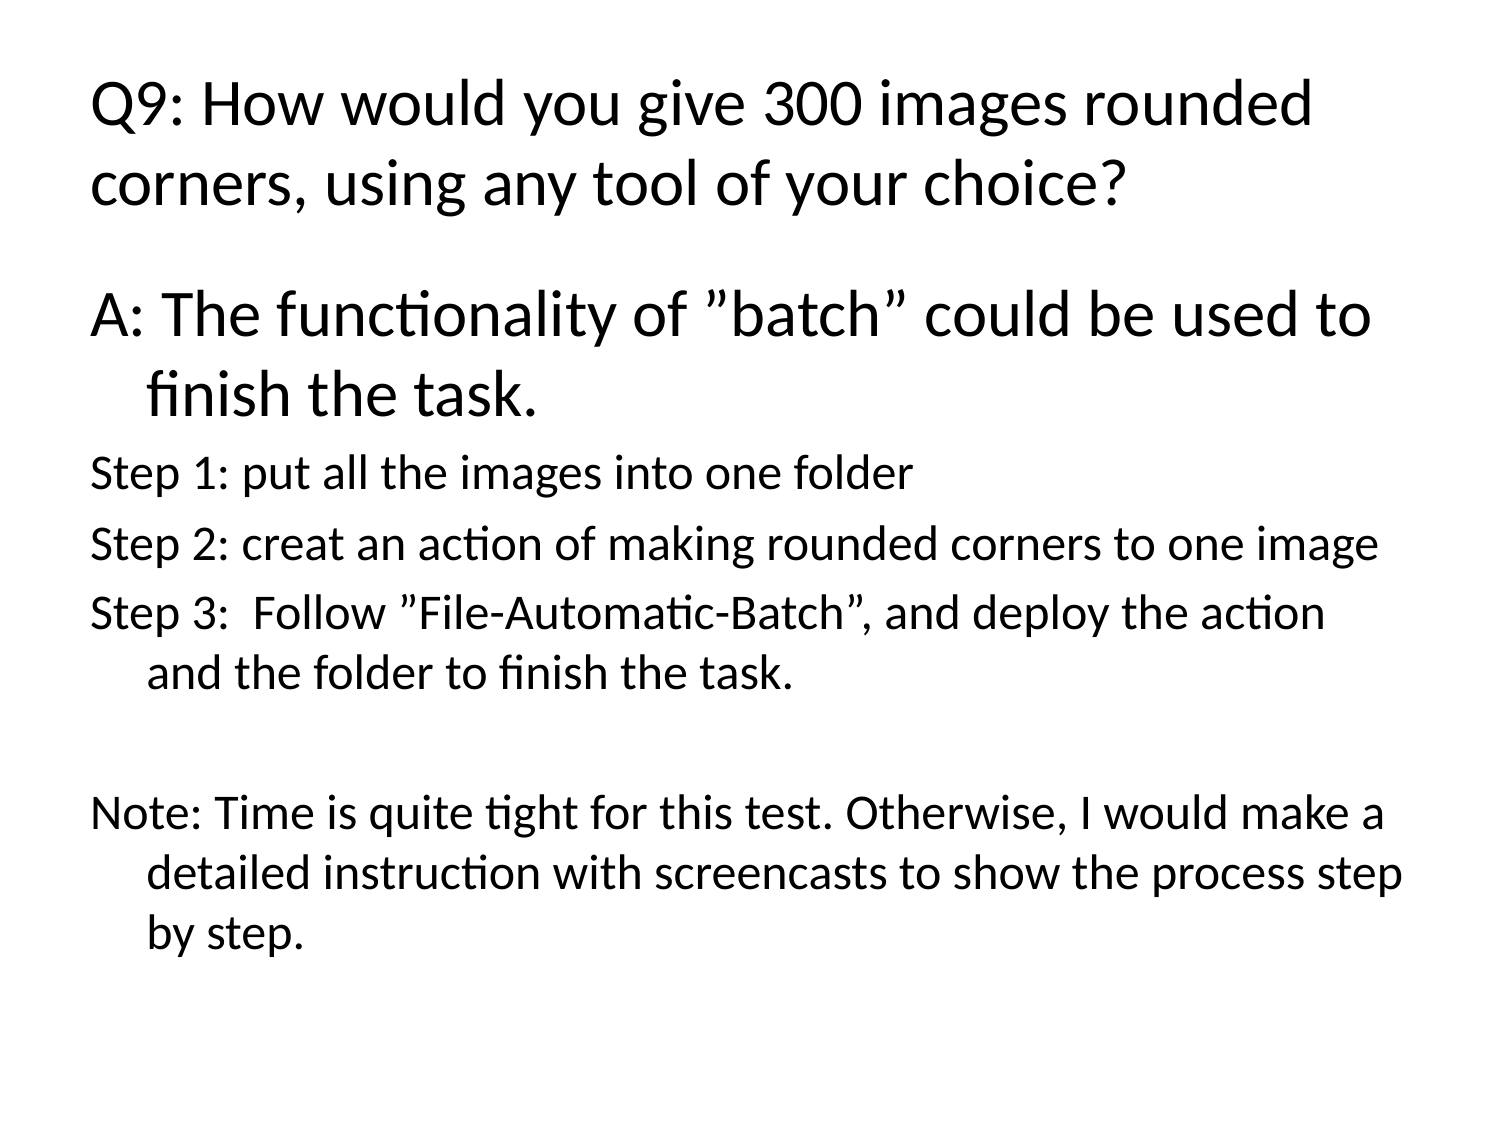

# Q9: How would you give 300 images rounded corners, using any tool of your choice?
A: The functionality of ”batch” could be used to finish the task.
Step 1: put all the images into one folder
Step 2: creat an action of making rounded corners to one image
Step 3:  Follow ”File-Automatic-Batch”, and deploy the action and the folder to finish the task.

Note: Time is quite tight for this test. Otherwise, I would make a detailed instruction with screencasts to show the process step by step.